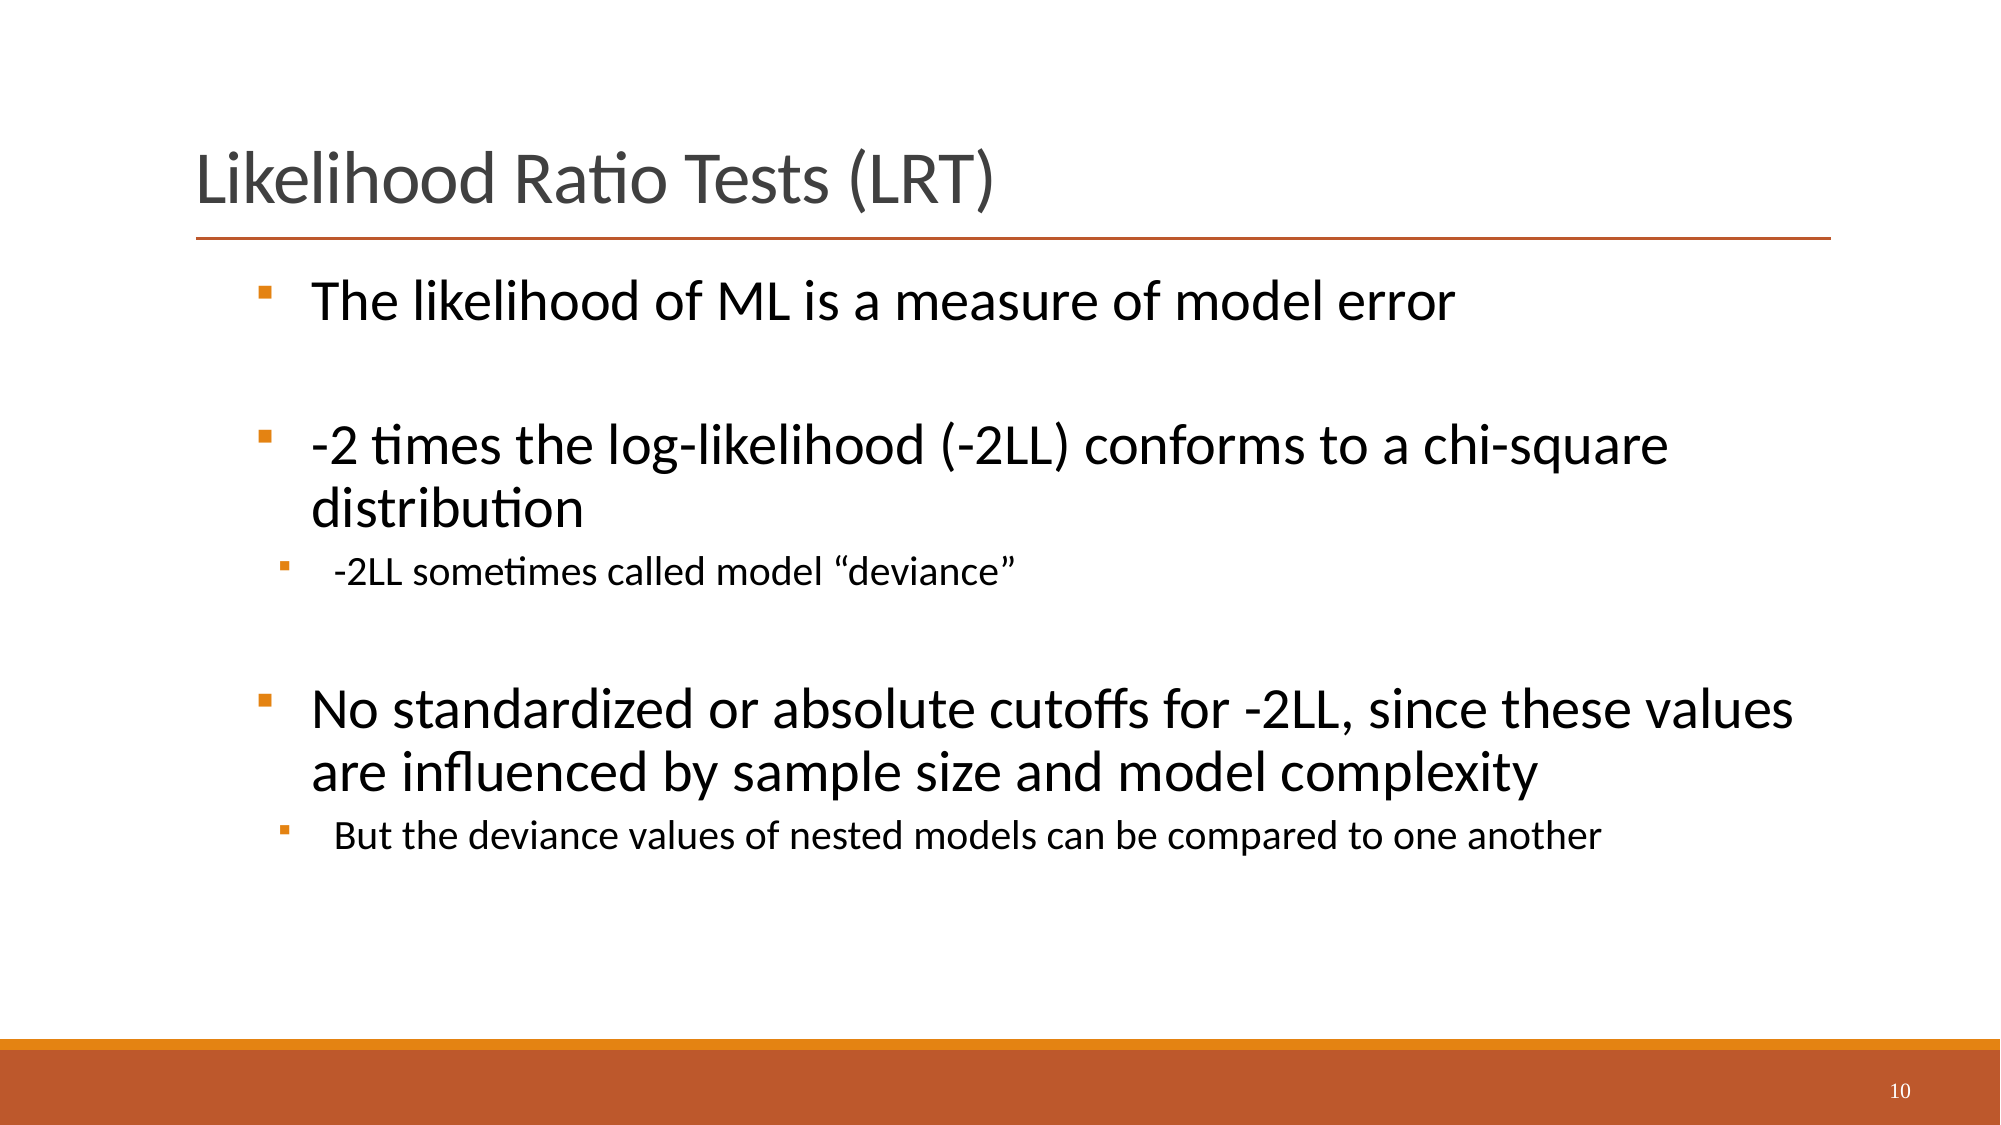

# Likelihood Ratio Tests (LRT)
The likelihood of ML is a measure of model error

-2 times the log-likelihood (-2LL) conforms to a chi-square distribution
-2LL sometimes called model “deviance”

No standardized or absolute cutoffs for -2LL, since these values are influenced by sample size and model complexity
But the deviance values of nested models can be compared to one another

10